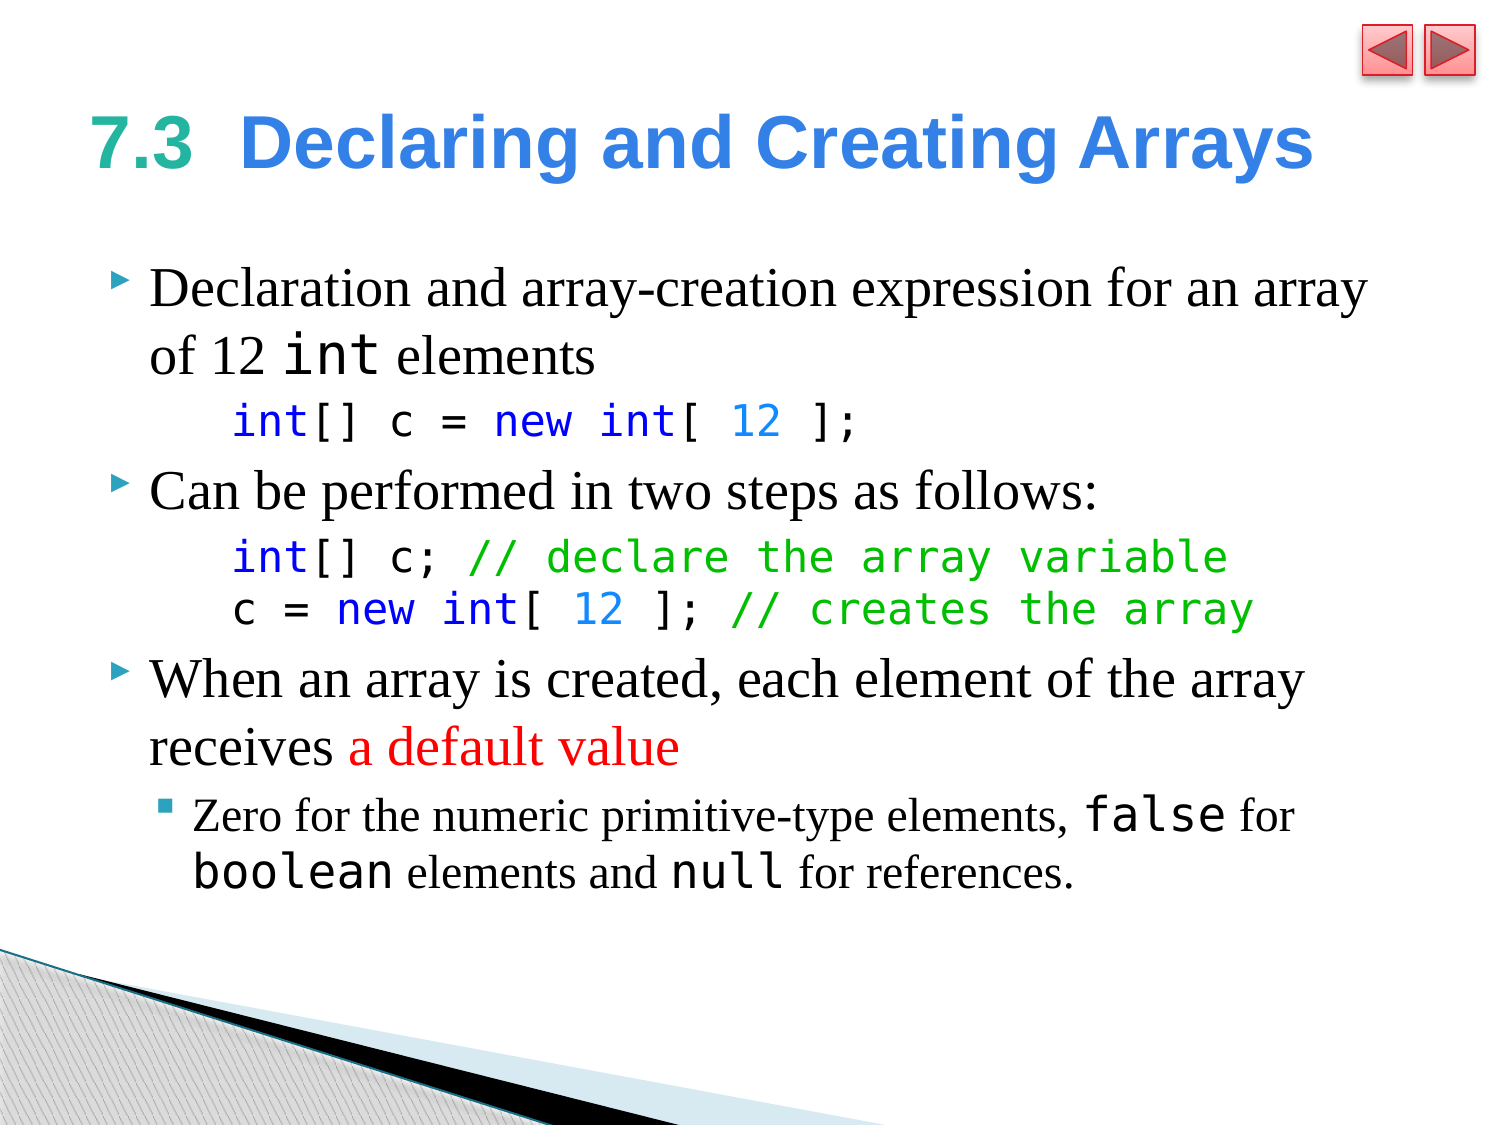

# 7.3  	Declaring and Creating Arrays
Declaration and array-creation expression for an array of 12 int elements
	int[] c = new int[ 12 ];
Can be performed in two steps as follows:
	int[] c; // declare the array variable
c = new int[ 12 ]; // creates the array
When an array is created, each element of the array receives a default value
Zero for the numeric primitive-type elements, false for boolean elements and null for references.